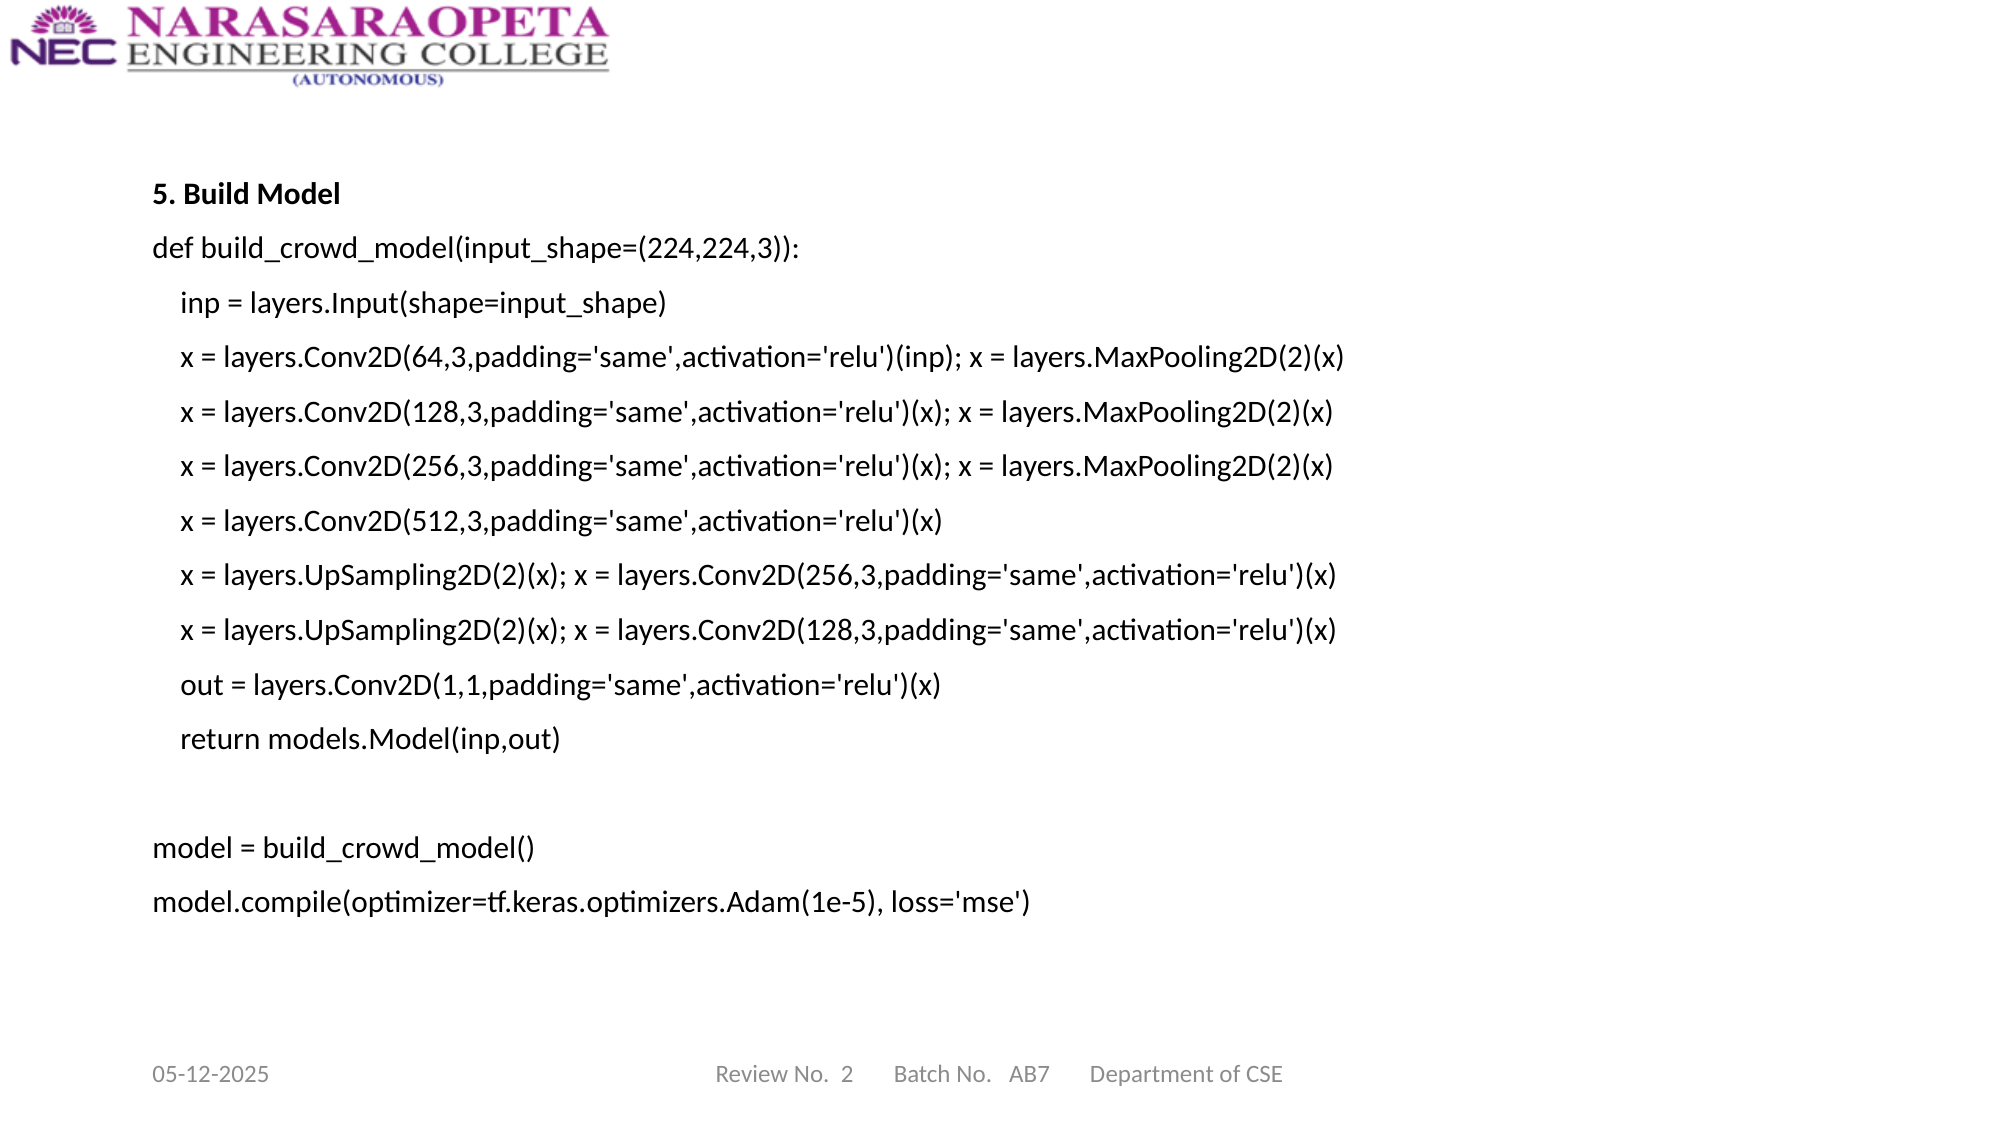

5. Build Model
def build_crowd_model(input_shape=(224,224,3)):
    inp = layers.Input(shape=input_shape)
    x = layers.Conv2D(64,3,padding='same',activation='relu')(inp); x = layers.MaxPooling2D(2)(x)
    x = layers.Conv2D(128,3,padding='same',activation='relu')(x); x = layers.MaxPooling2D(2)(x)
    x = layers.Conv2D(256,3,padding='same',activation='relu')(x); x = layers.MaxPooling2D(2)(x)
    x = layers.Conv2D(512,3,padding='same',activation='relu')(x)
    x = layers.UpSampling2D(2)(x); x = layers.Conv2D(256,3,padding='same',activation='relu')(x)
    x = layers.UpSampling2D(2)(x); x = layers.Conv2D(128,3,padding='same',activation='relu')(x)
    out = layers.Conv2D(1,1,padding='same',activation='relu')(x)
    return models.Model(inp,out)

model = build_crowd_model()
model.compile(optimizer=tf.keras.optimizers.Adam(1e-5), loss='mse')

05-12-2025
Review No.  2       Batch No.   AB7       Department of CSE
26